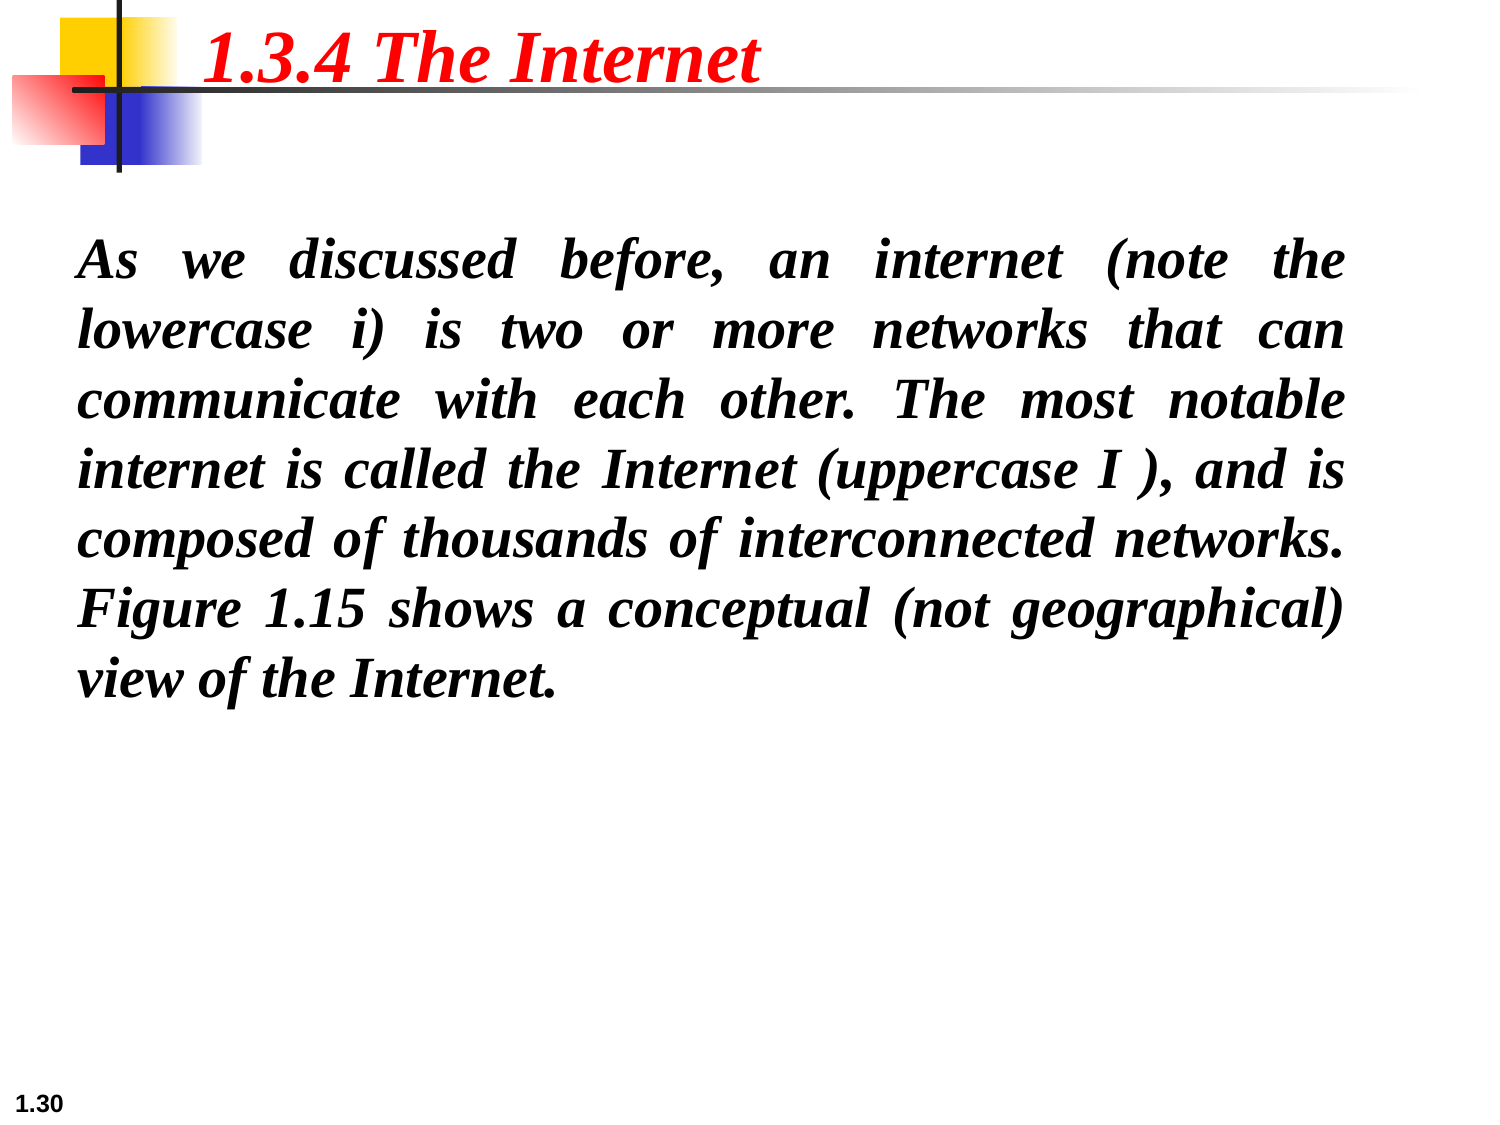

1.3.4 The Internet

As we discussed before, an internet (note the lowercase i) is two or more networks that can communicate with each other. The most notable internet is called the Internet (uppercase I ), and is composed of thousands of interconnected networks. Figure 1.15 shows a conceptual (not geographical) view of the Internet.
1.30